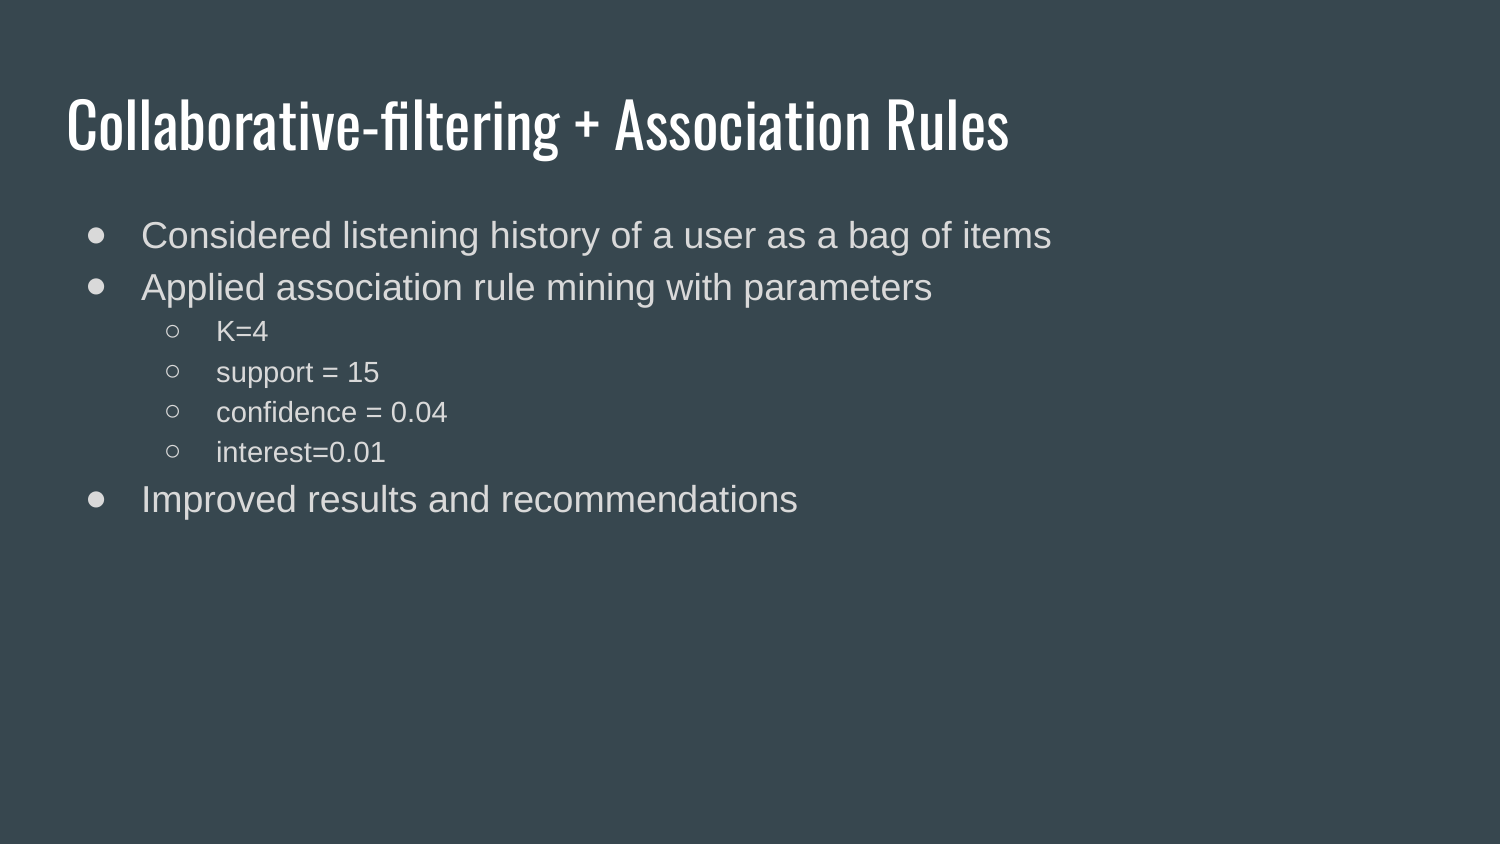

# Collaborative-filtering + Association Rules

Considered listening history of a user as a bag of items
Applied association rule mining with parameters
K=4
support = 15
confidence = 0.04
interest=0.01
Improved results and recommendations